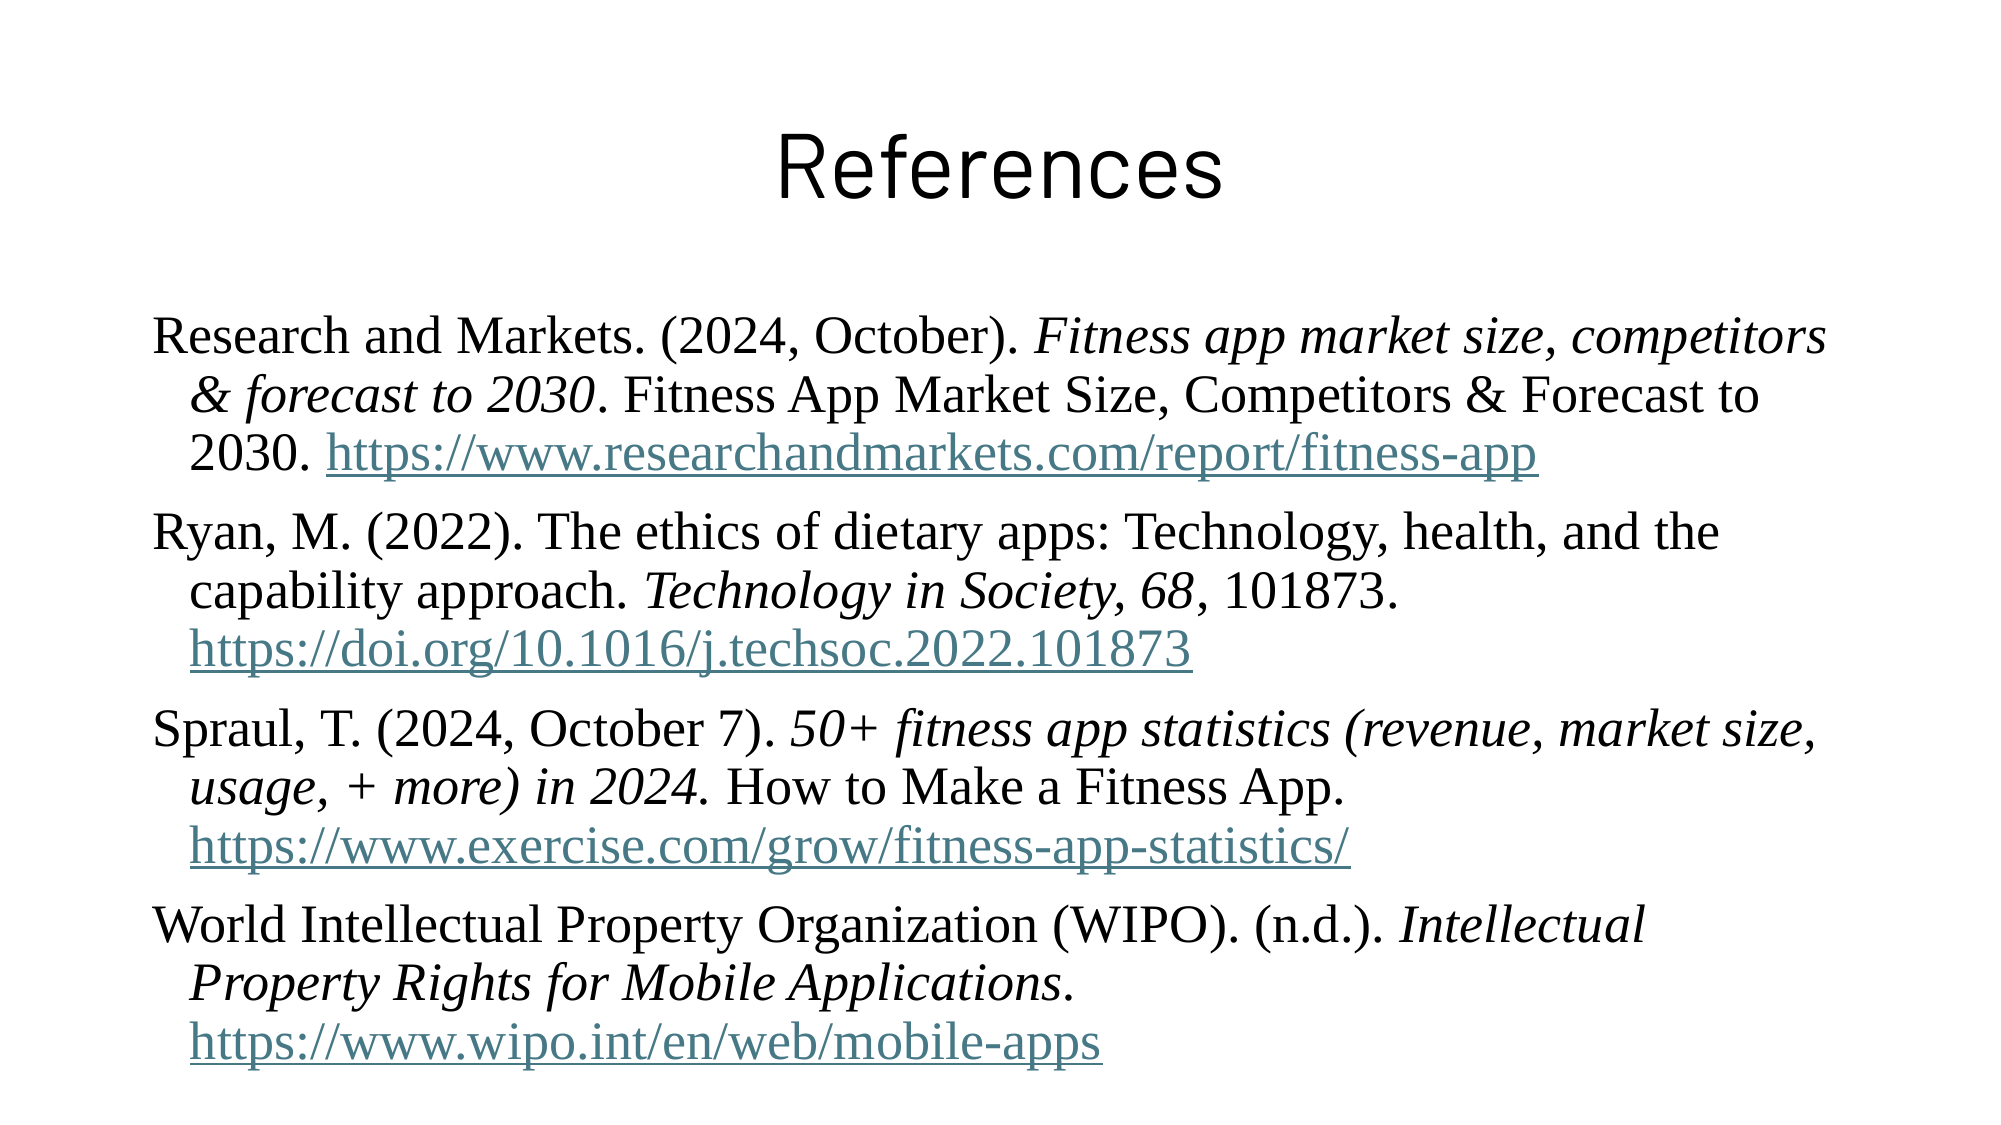

# References
Research and Markets. (2024, October). Fitness app market size, competitors & forecast to 2030. Fitness App Market Size, Competitors & Forecast to 2030. https://www.researchandmarkets.com/report/fitness-app
Ryan, M. (2022). The ethics of dietary apps: Technology, health, and the capability approach. Technology in Society, 68, 101873. https://doi.org/10.1016/j.techsoc.2022.101873
Spraul, T. (2024, October 7). 50+ fitness app statistics (revenue, market size, usage, + more) in 2024. How to Make a Fitness App. https://www.exercise.com/grow/fitness-app-statistics/
World Intellectual Property Organization (WIPO). (n.d.). Intellectual Property Rights for Mobile Applications. https://www.wipo.int/en/web/mobile-apps